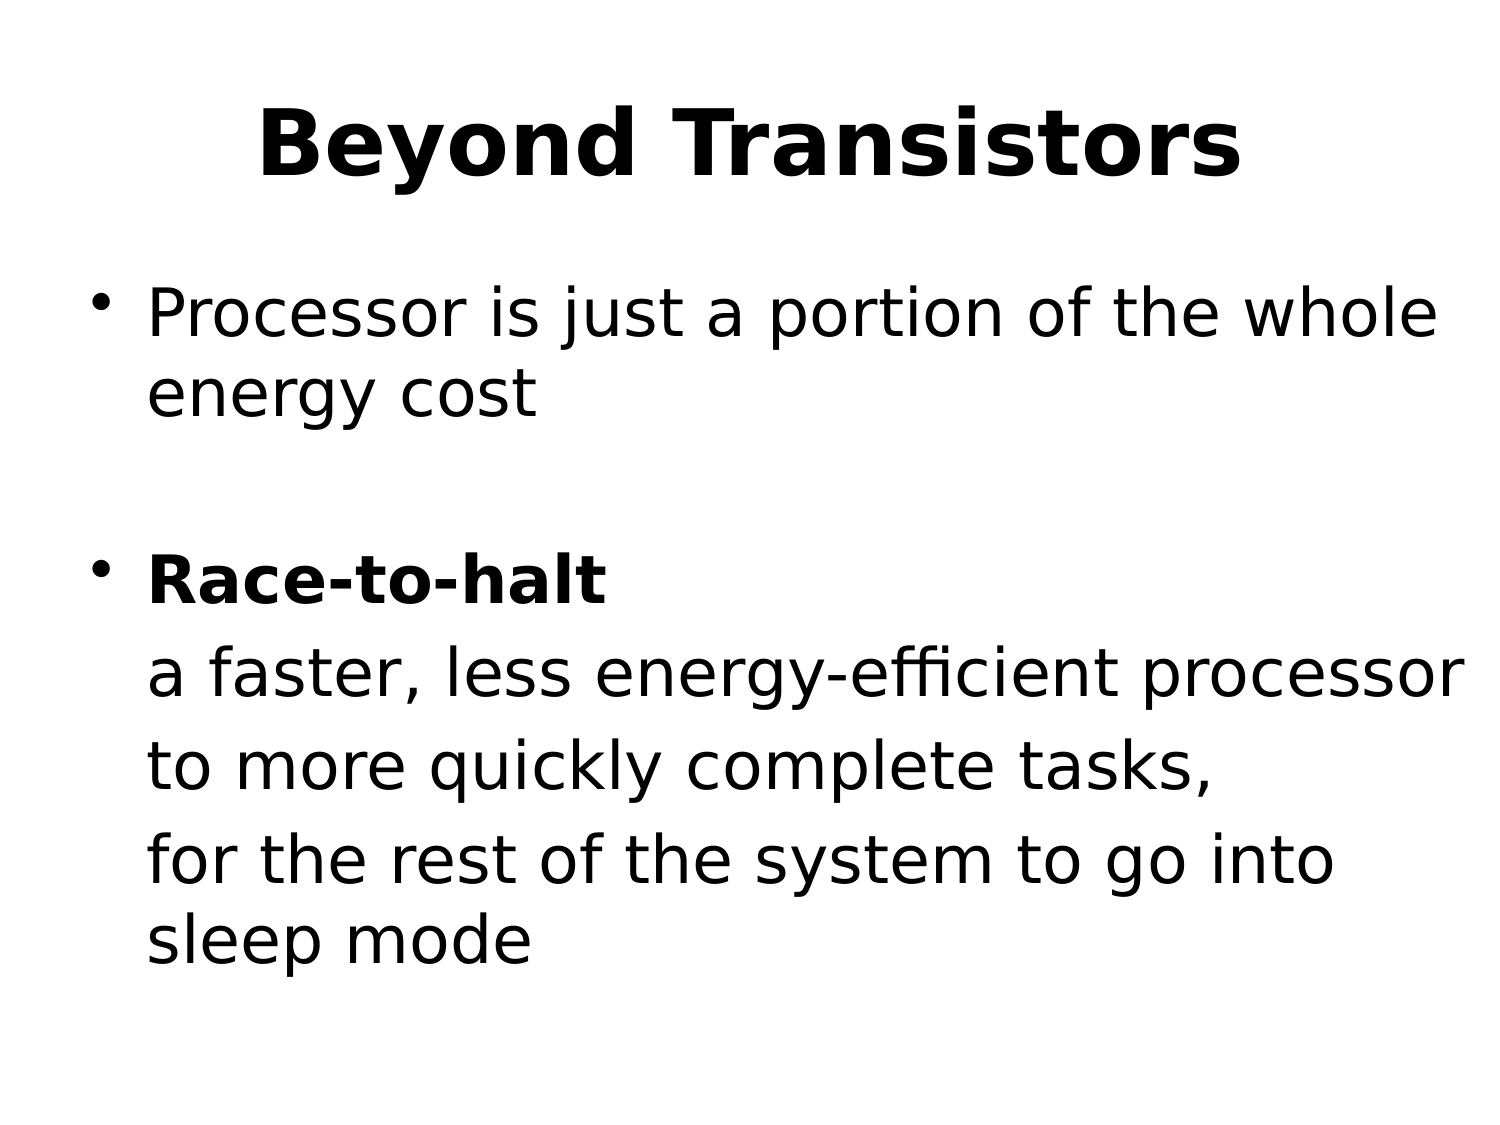

# Beyond Transistors
Processor is just a portion of the whole energy cost

Race-to-halt
	a faster, less energy-efficient processor
	to more quickly complete tasks,
	for the rest of the system to go into sleep mode